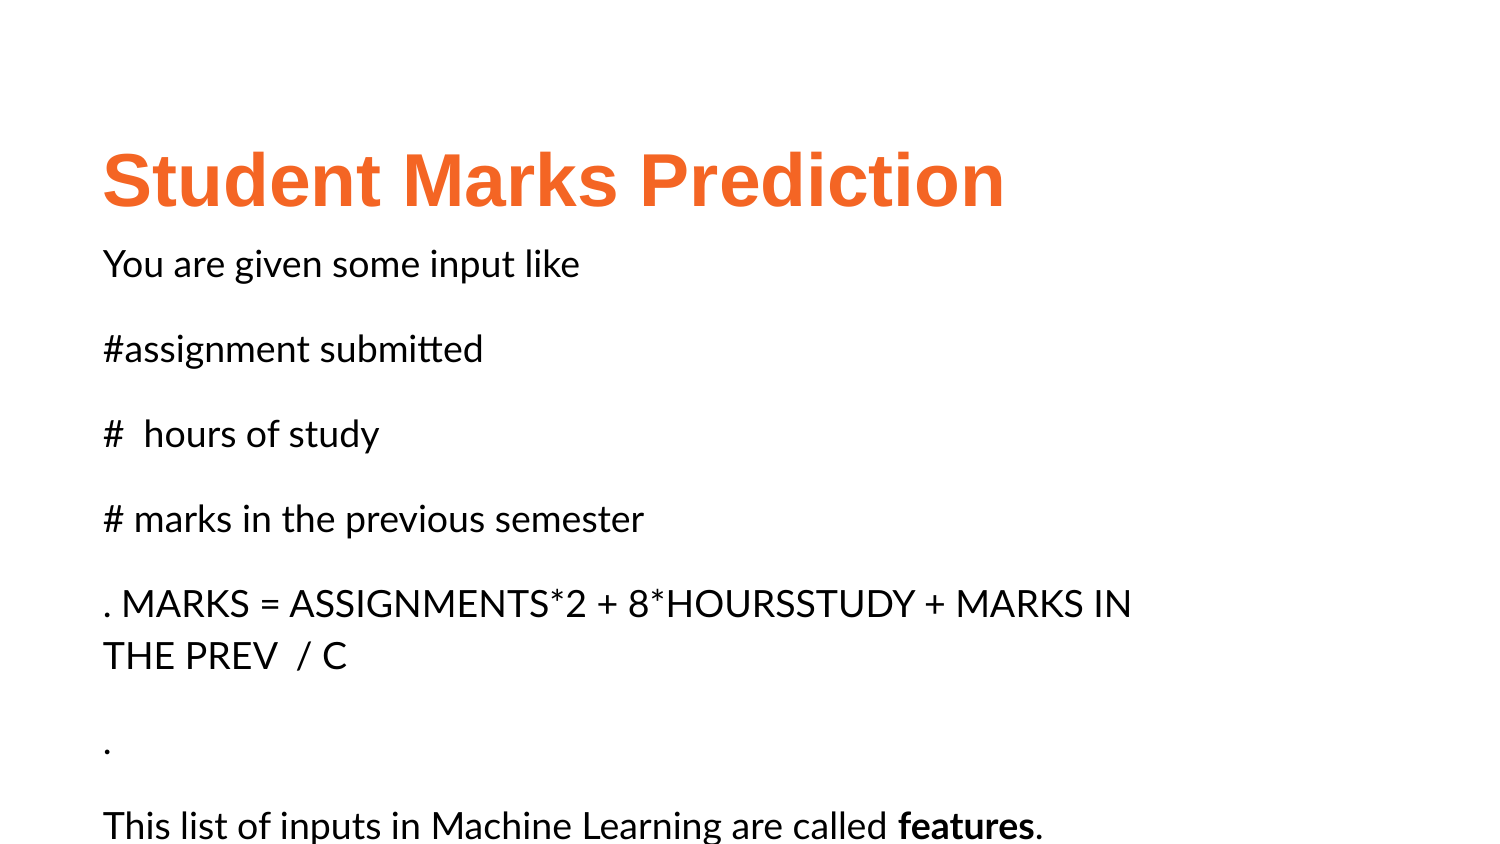

Student Marks Prediction
You are given some input like
#assignment submitted
#  hours of study
# marks in the previous semester
. MARKS = ASSIGNMENTS*2 + 8*HOURSSTUDY + MARKS IN THE PREV  / C
.
This list of inputs in Machine Learning are called features.